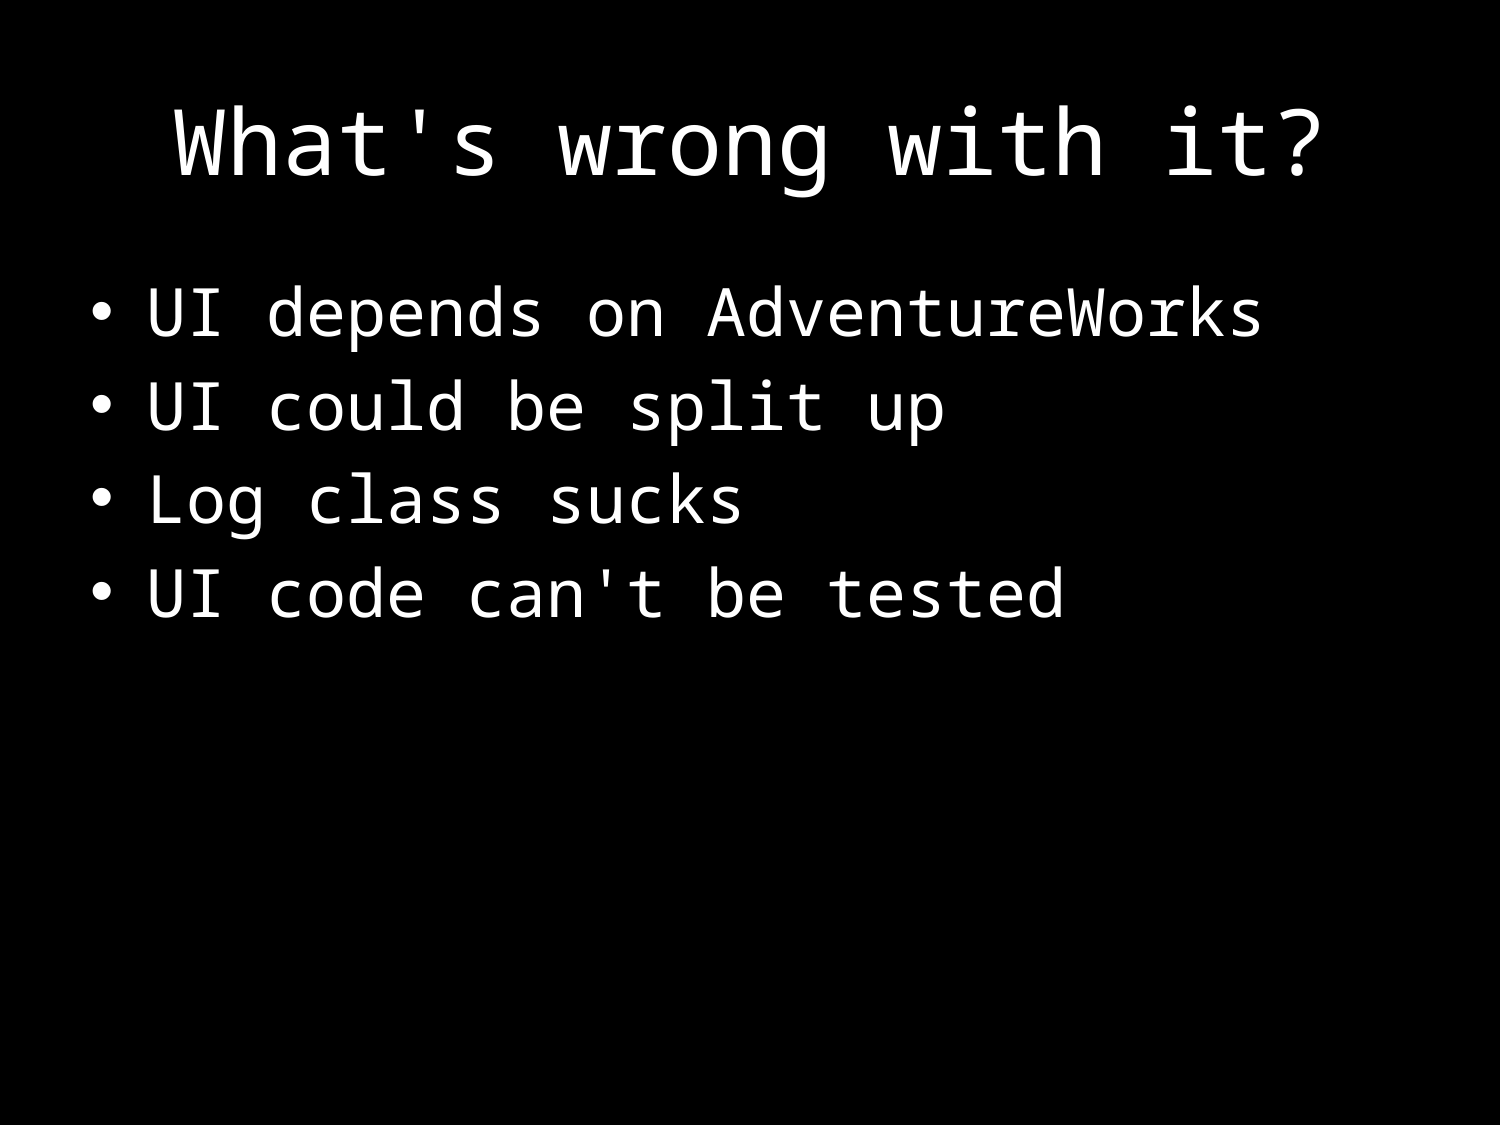

# What's wrong with it?
UI depends on AdventureWorks
UI could be split up
Log class sucks
UI code can't be tested